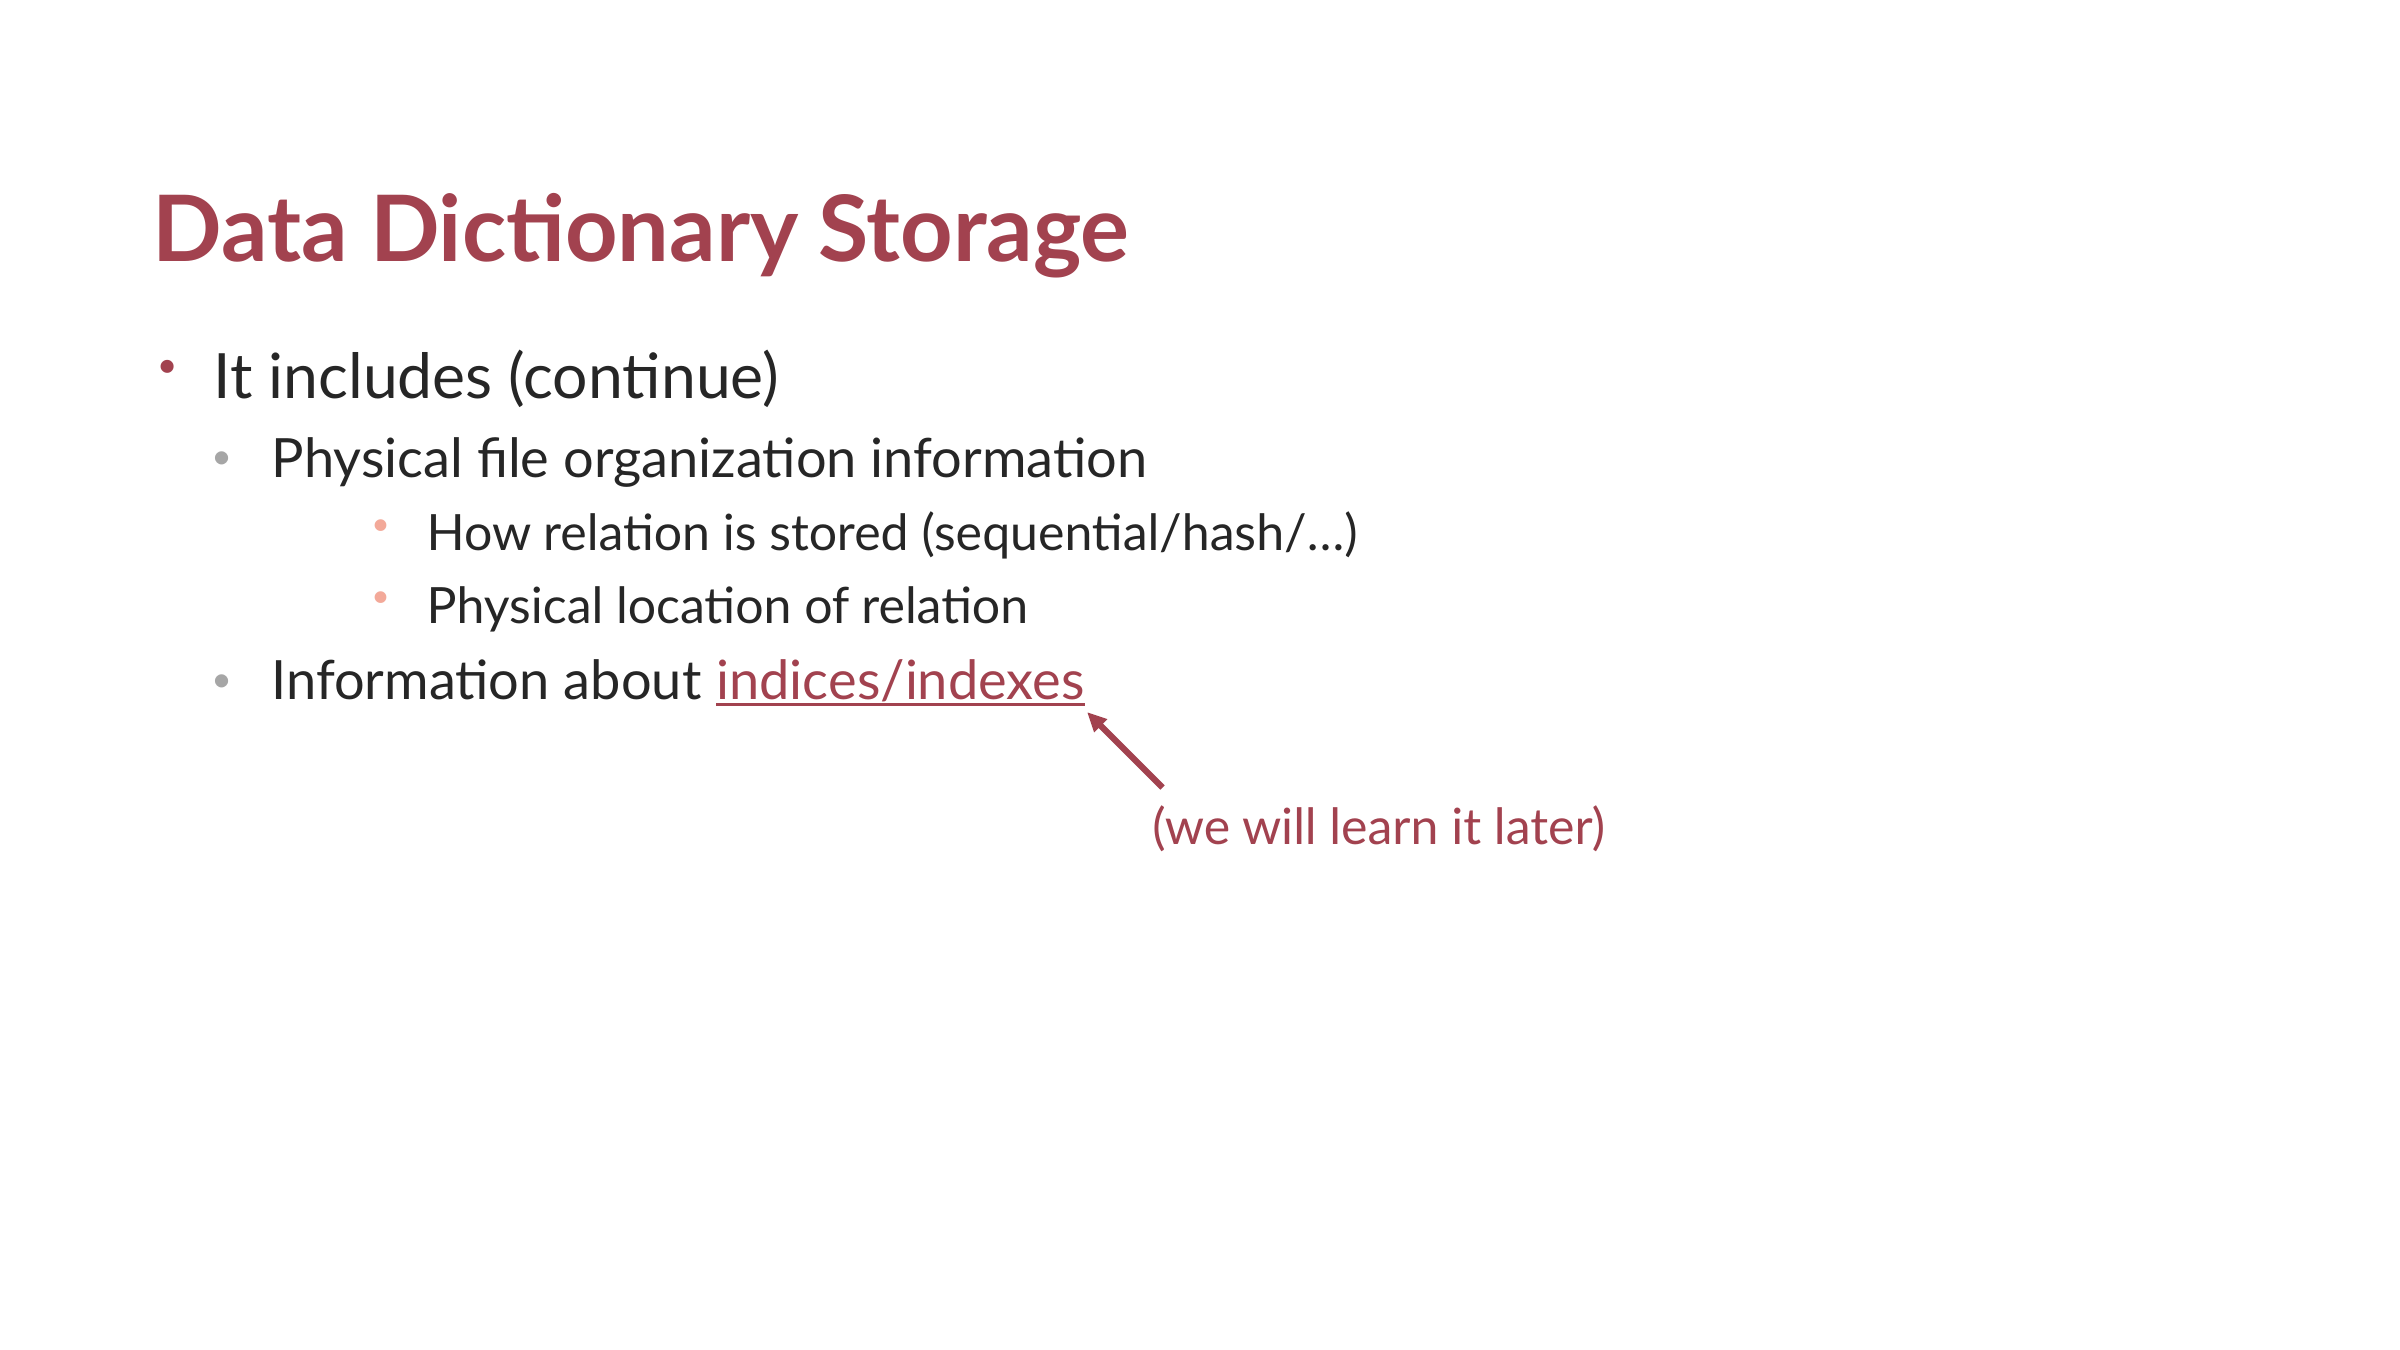

# Data Dictionary Storage
It includes (continue)
Physical file organization information
How relation is stored (sequential/hash/…)
Physical location of relation
Information about indices/indexes

(we will learn it later)